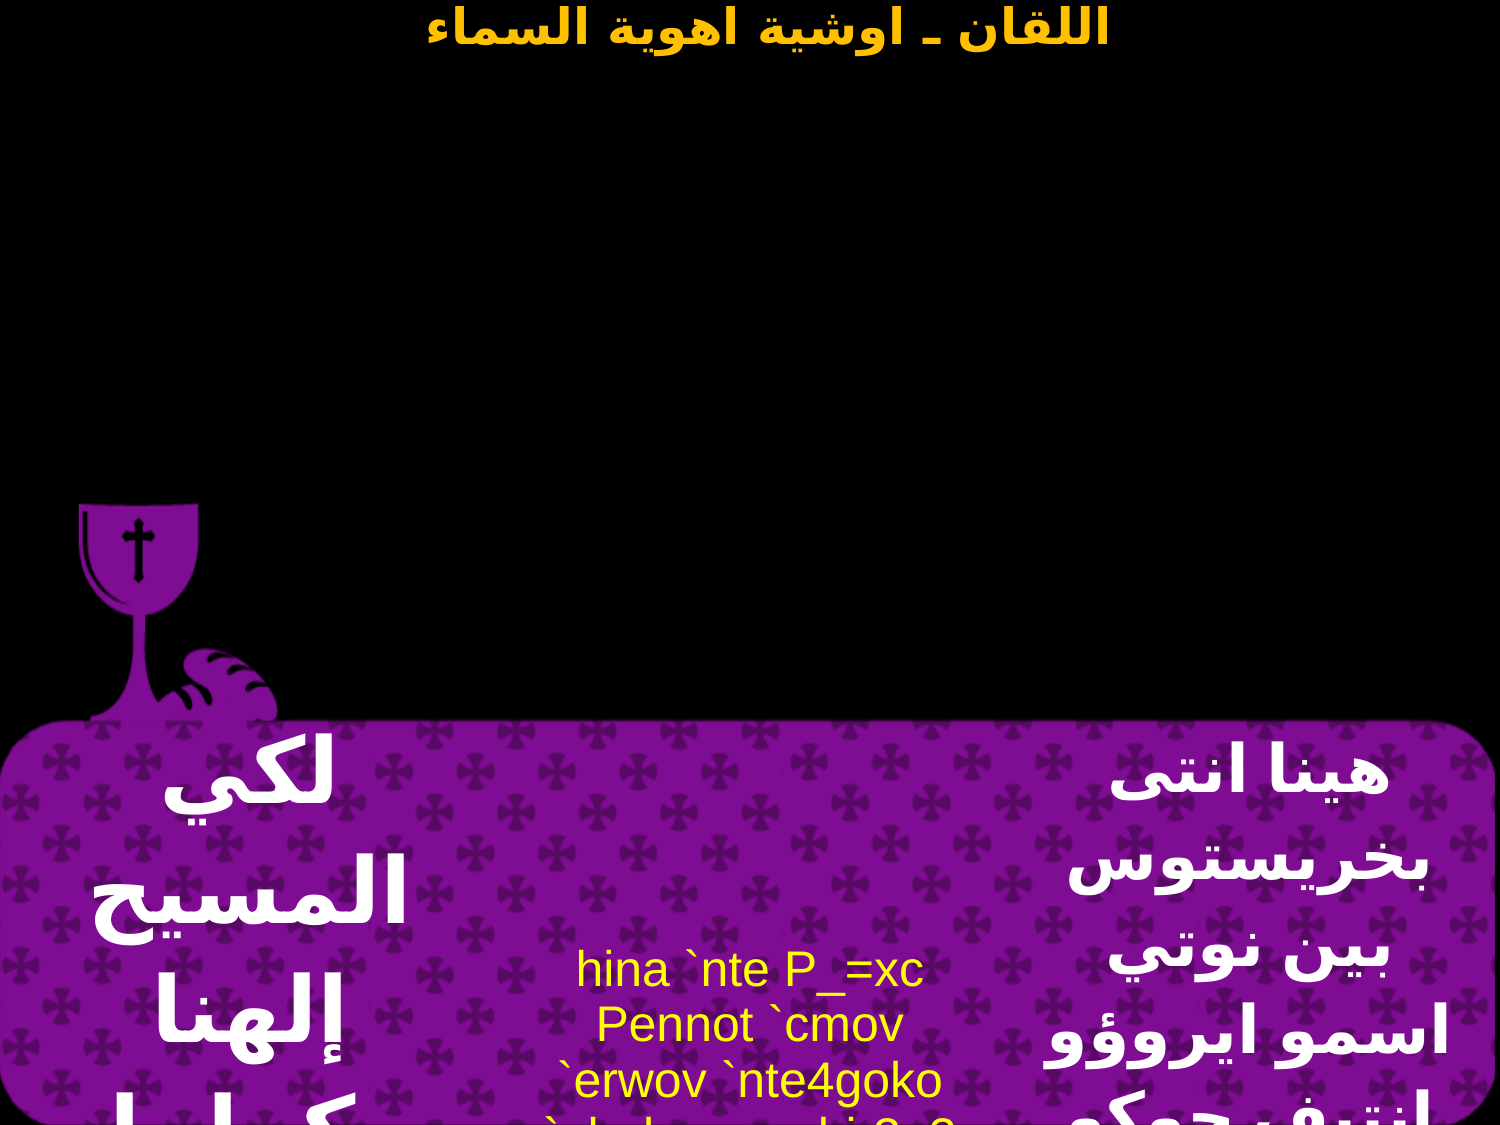

| لكي المسيح إلهنا يكملها سالمة بغير أفه | hina `nte P\_=xc Pennot `cmov `erwov `nte4goko `ebol qen ovhir3n3 asne `mkah | هينا انتى بخريستوس بين نوتي اسمو ايروؤو انتيف جوكو ايفول خين او هيريني اتشيني ام كاه |
| --- | --- | --- |